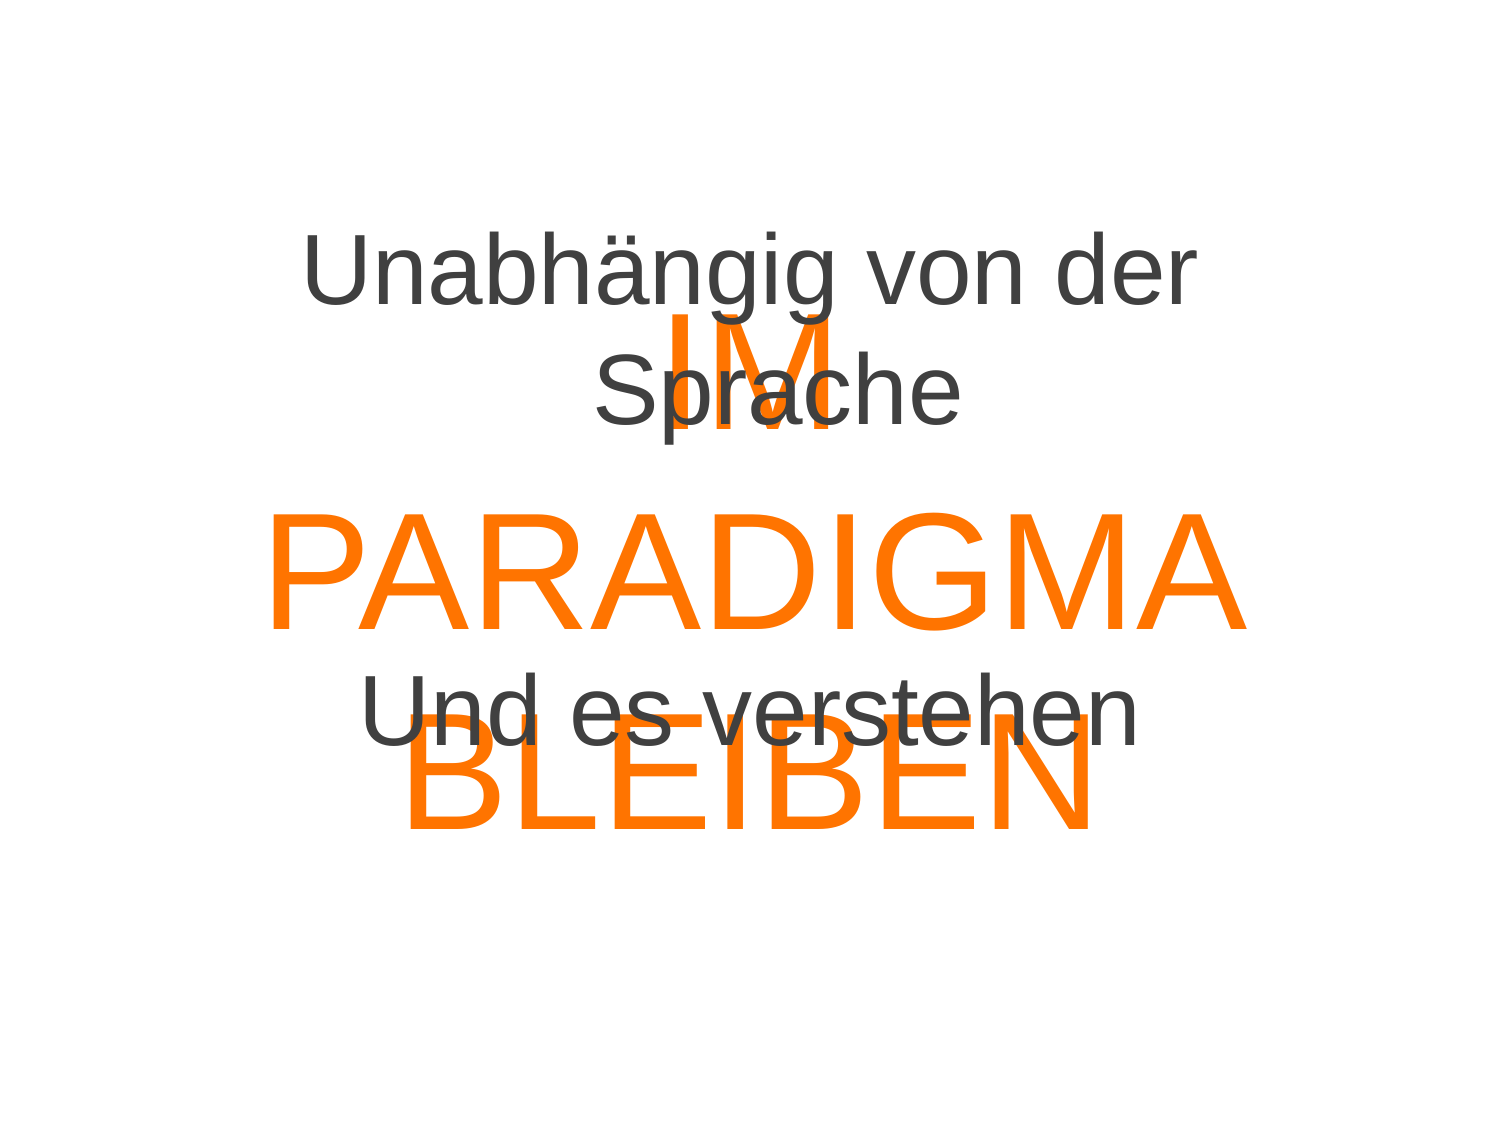

Unabhängig von der Sprache
# IM PARADIGMA BLEIBEN
Und es verstehen